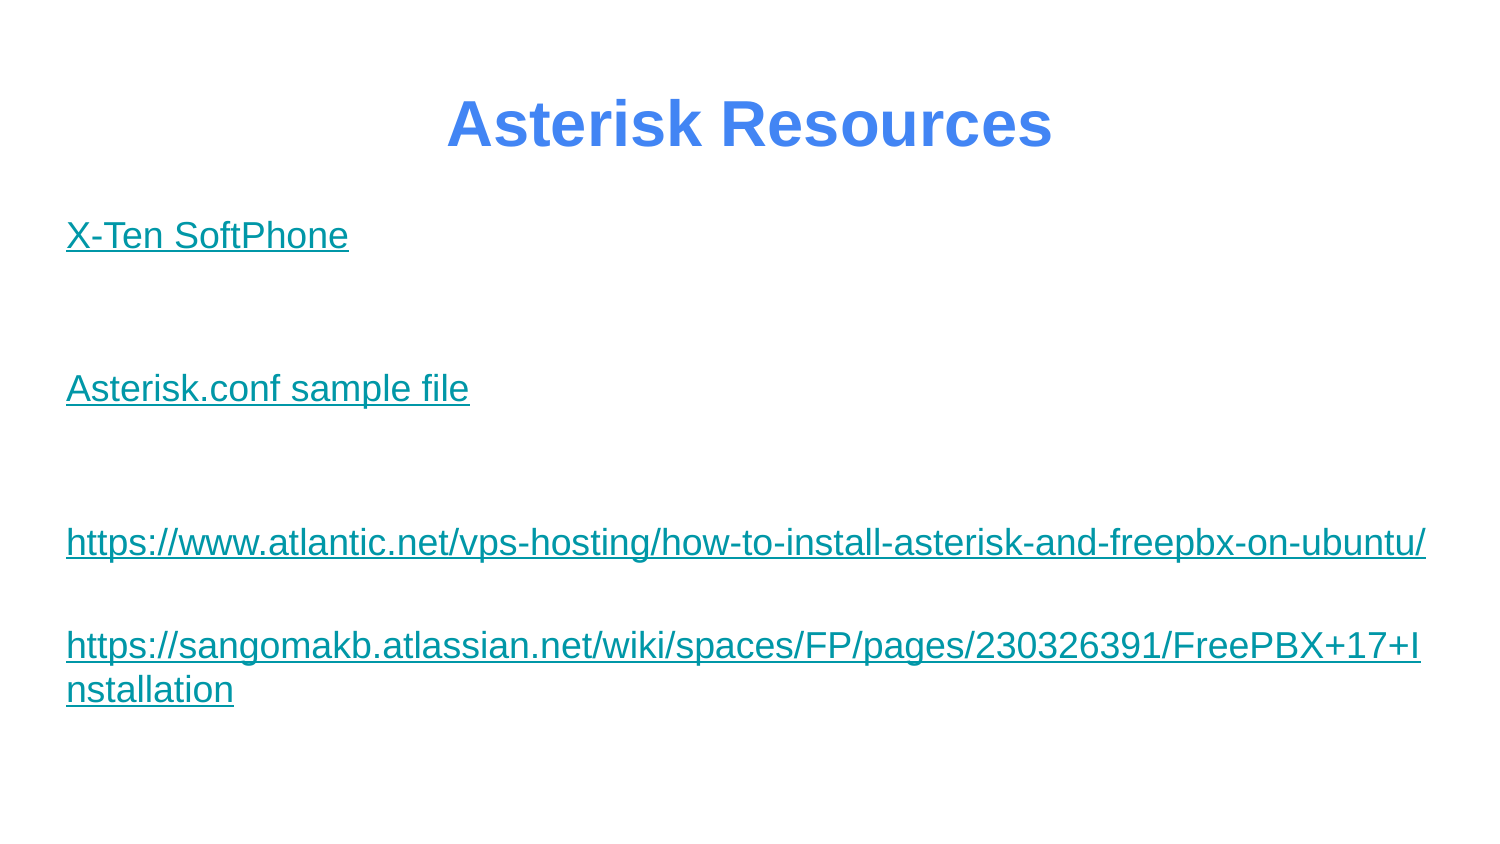

# Asterisk Resources
X-Ten SoftPhone

Asterisk.conf sample file

https://www.atlantic.net/vps-hosting/how-to-install-asterisk-and-freepbx-on-ubuntu/
https://sangomakb.atlassian.net/wiki/spaces/FP/pages/230326391/FreePBX+17+Installation